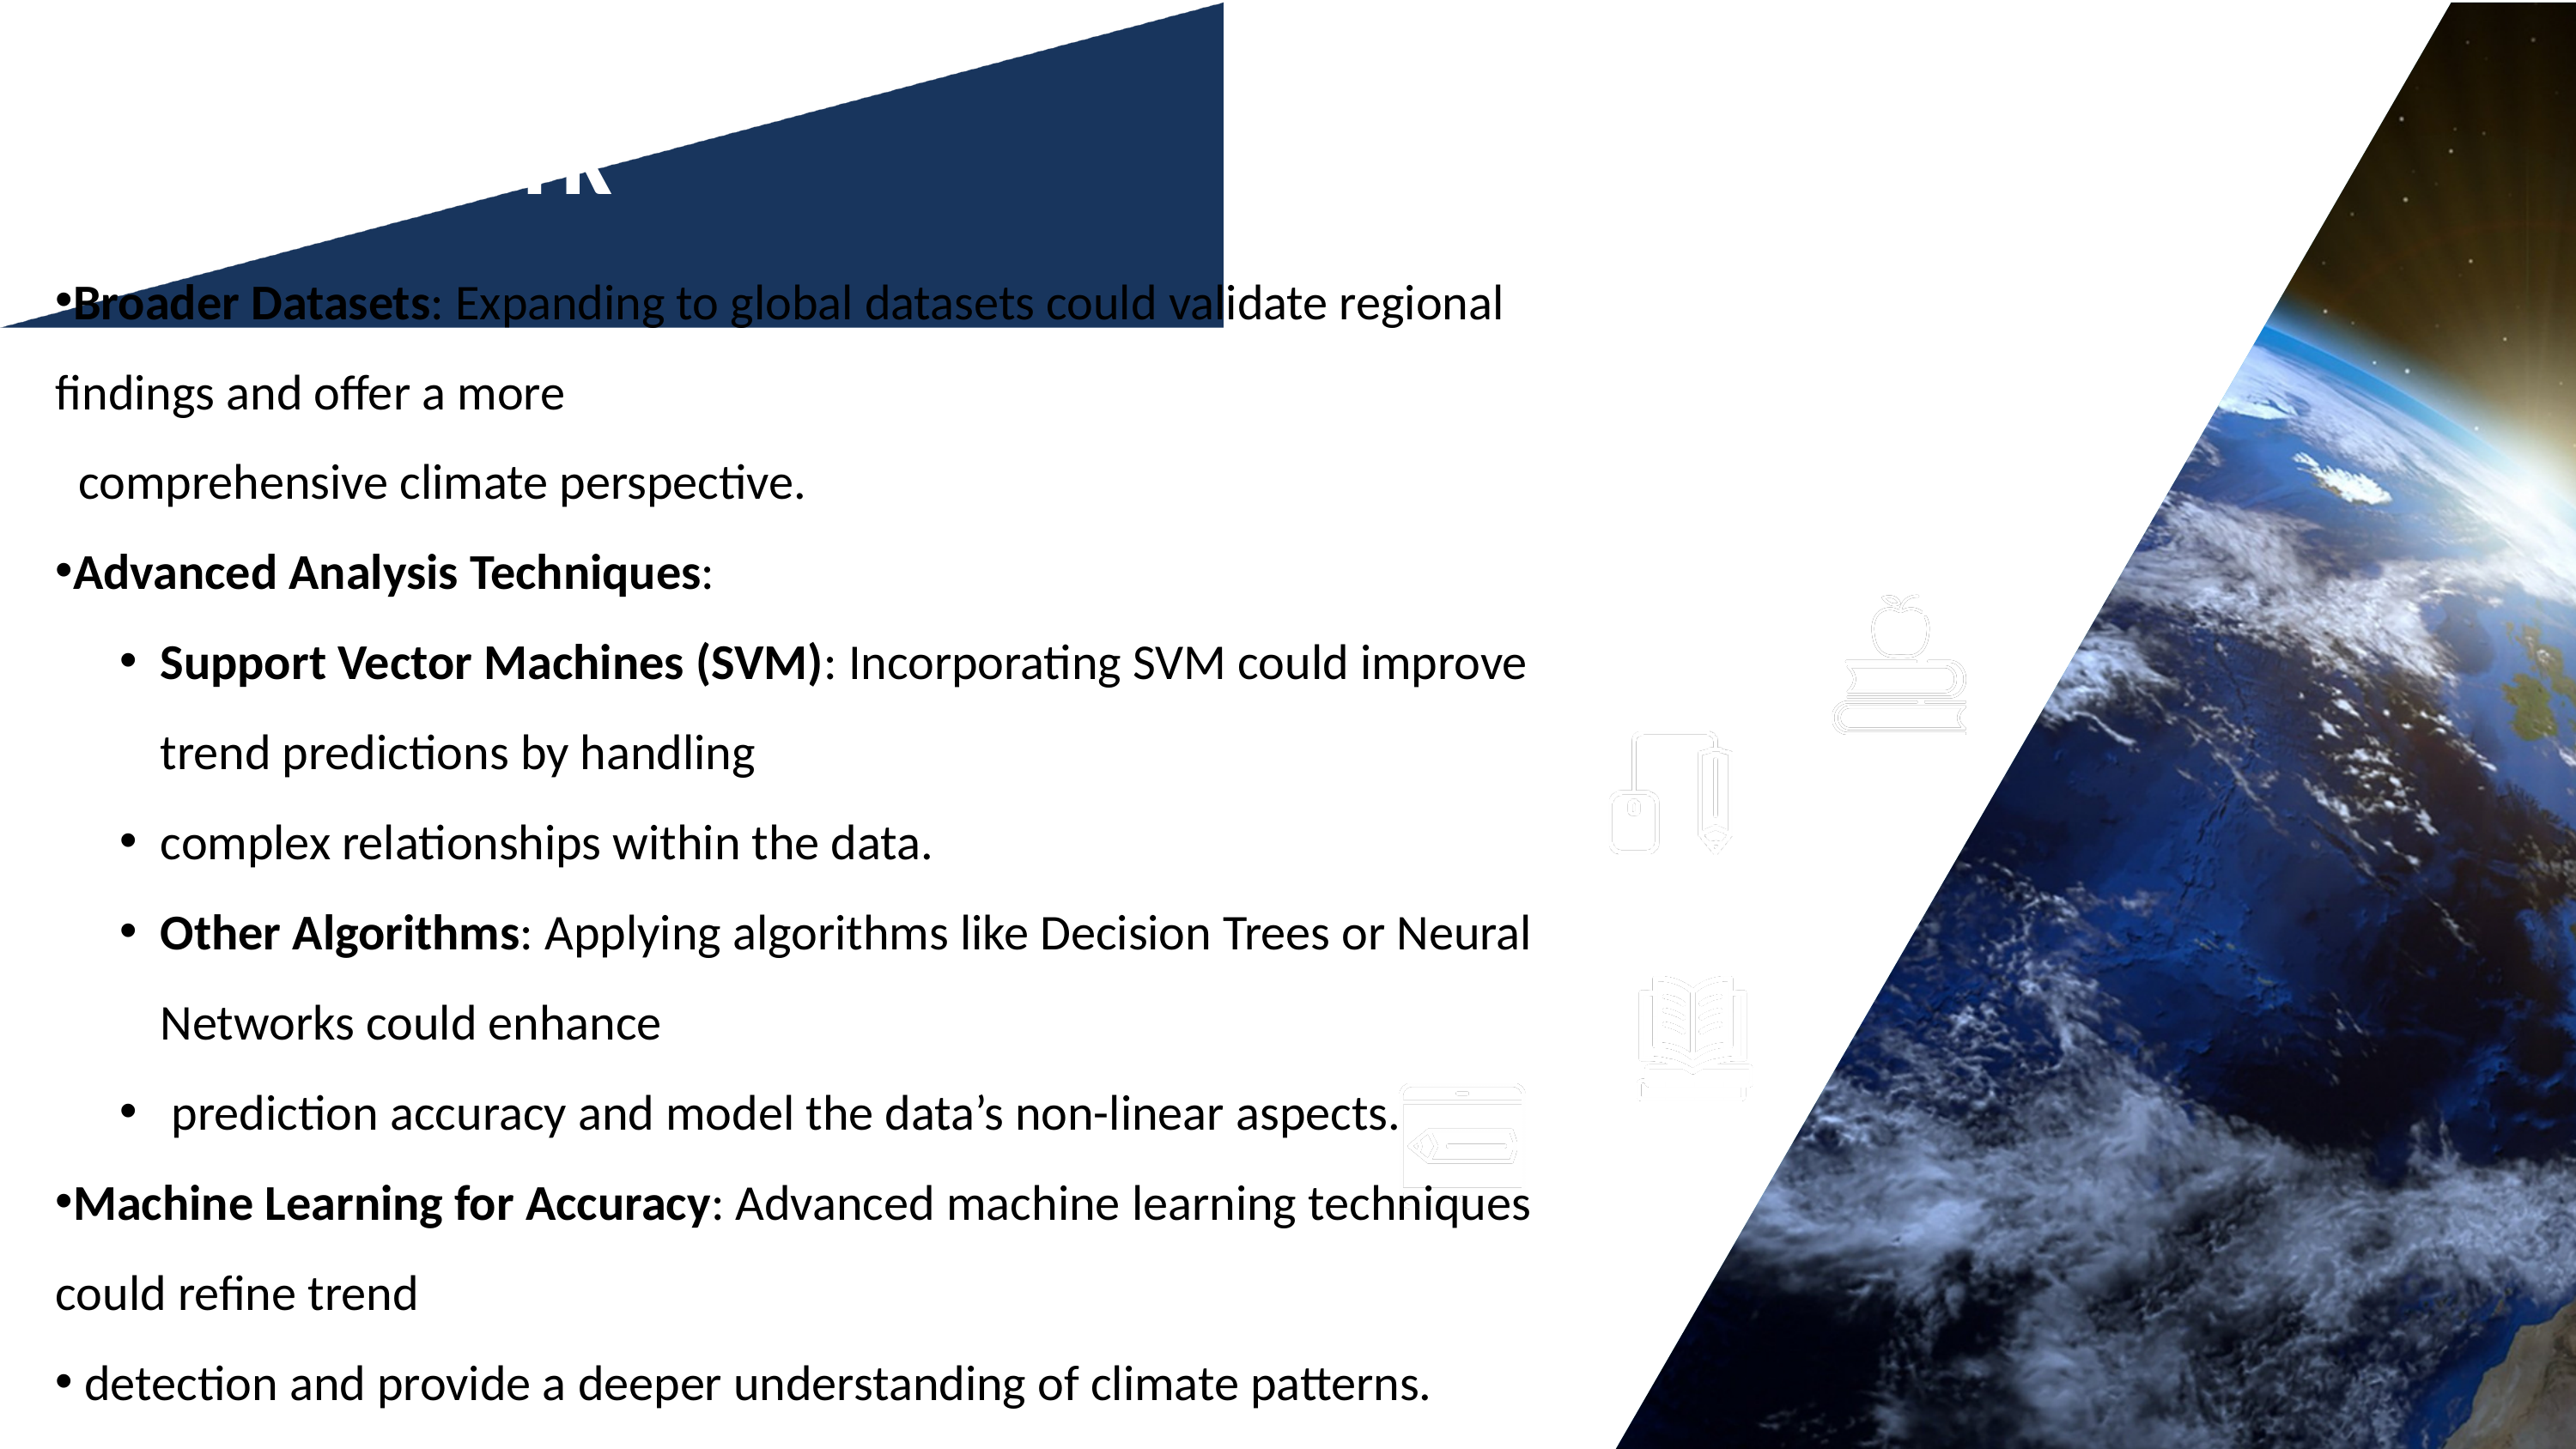

Future Work

Broader Datasets: Expanding to global datasets could validate regional findings and offer a more
  comprehensive climate perspective.
Advanced Analysis Techniques:
Support Vector Machines (SVM): Incorporating SVM could improve trend predictions by handling
complex relationships within the data.
Other Algorithms: Applying algorithms like Decision Trees or Neural Networks could enhance
 prediction accuracy and model the data’s non-linear aspects.
Machine Learning for Accuracy: Advanced machine learning techniques could refine trend
 detection and provide a deeper understanding of climate patterns.